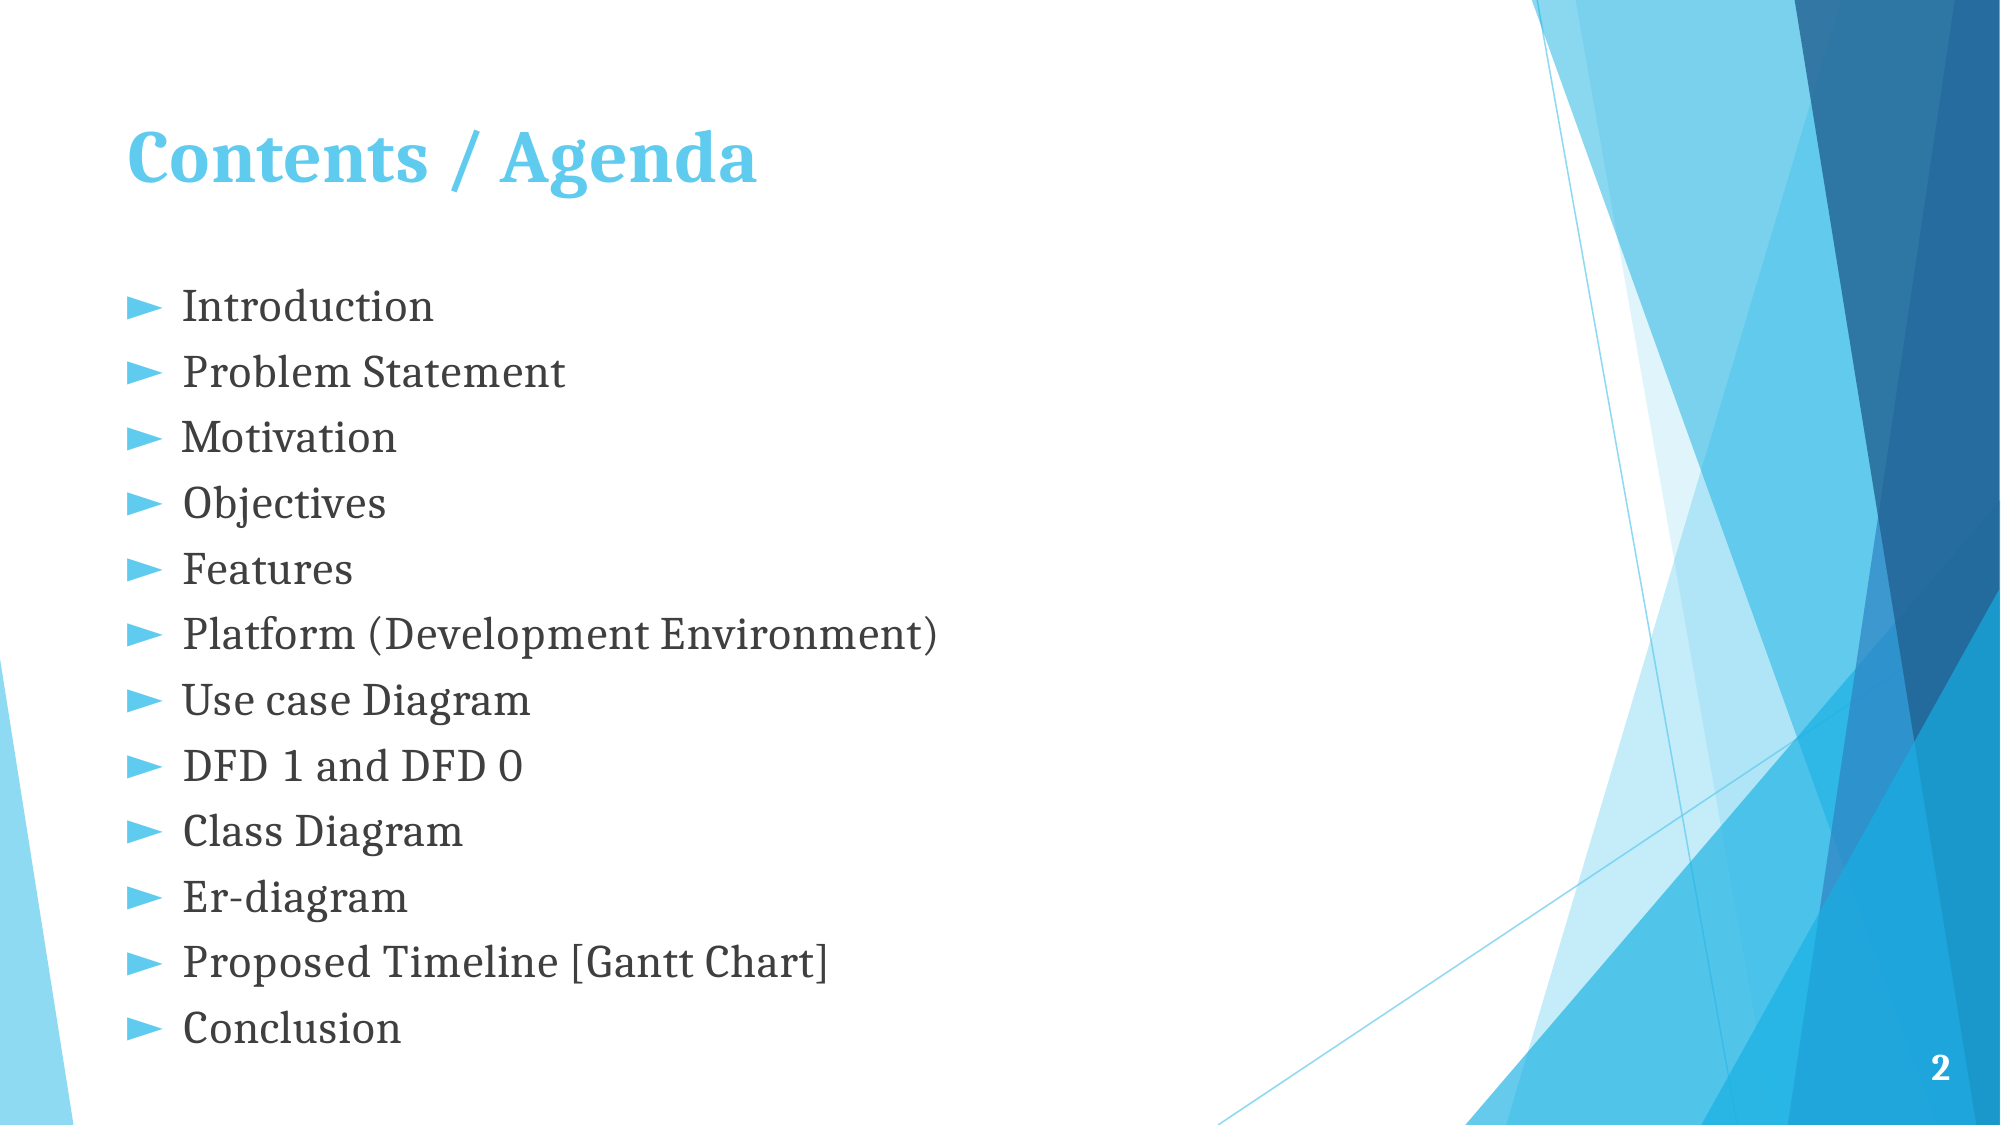

# Contents / Agenda
Introduction
Problem Statement
Motivation
Objectives
Features
Platform (Development Environment)
Use case Diagram
DFD 1 and DFD 0
Class Diagram
Er-diagram
Proposed Timeline [Gantt Chart]
Conclusion

2